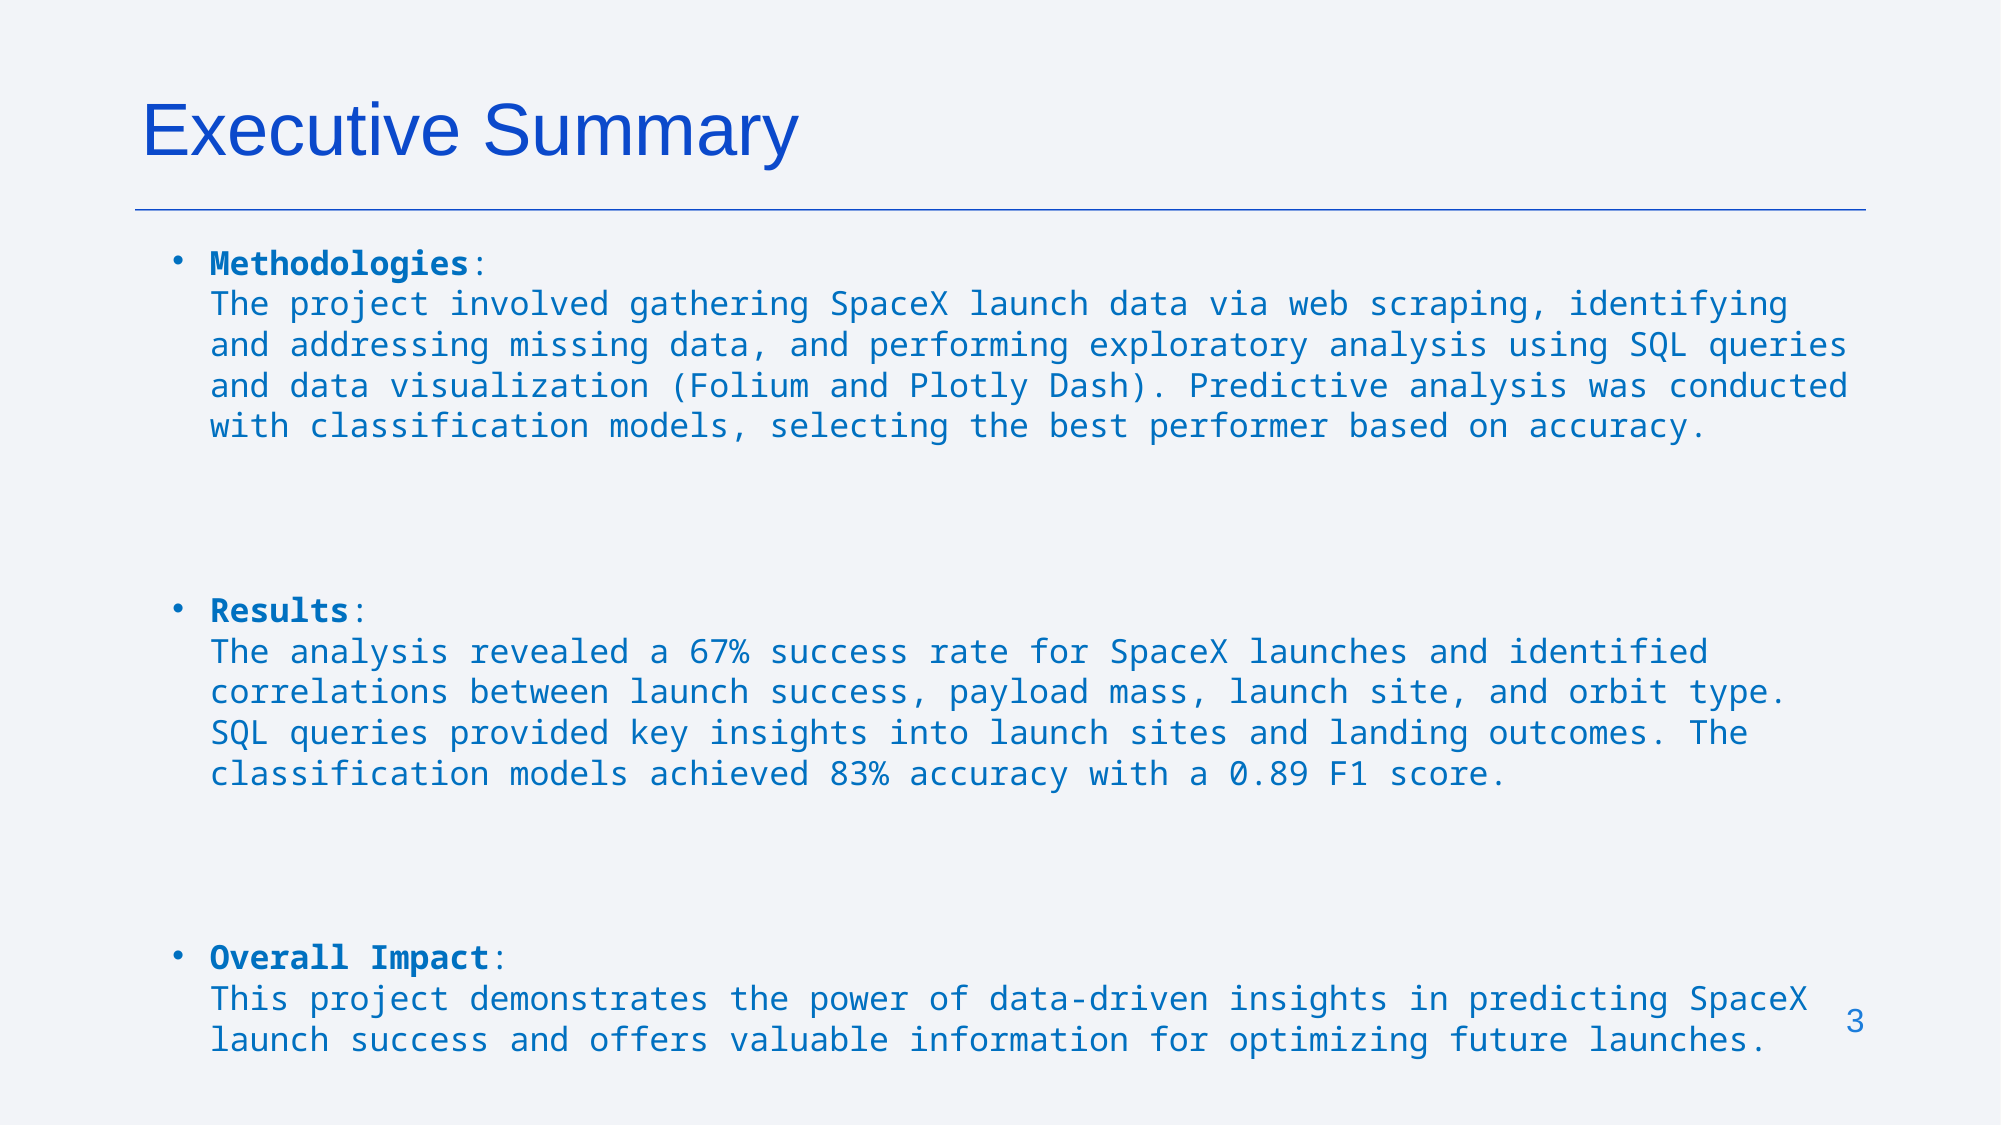

Executive Summary
Methodologies:
The project involved gathering SpaceX launch data via web scraping, identifying and addressing missing data, and performing exploratory analysis using SQL queries and data visualization (Folium and Plotly Dash). Predictive analysis was conducted with classification models, selecting the best performer based on accuracy.

Results:
The analysis revealed a 67% success rate for SpaceX launches and identified correlations between launch success, payload mass, launch site, and orbit type. SQL queries provided key insights into launch sites and landing outcomes. The classification models achieved 83% accuracy with a 0.89 F1 score.

Overall Impact:
This project demonstrates the power of data-driven insights in predicting SpaceX launch success and offers valuable information for optimizing future launches.
3